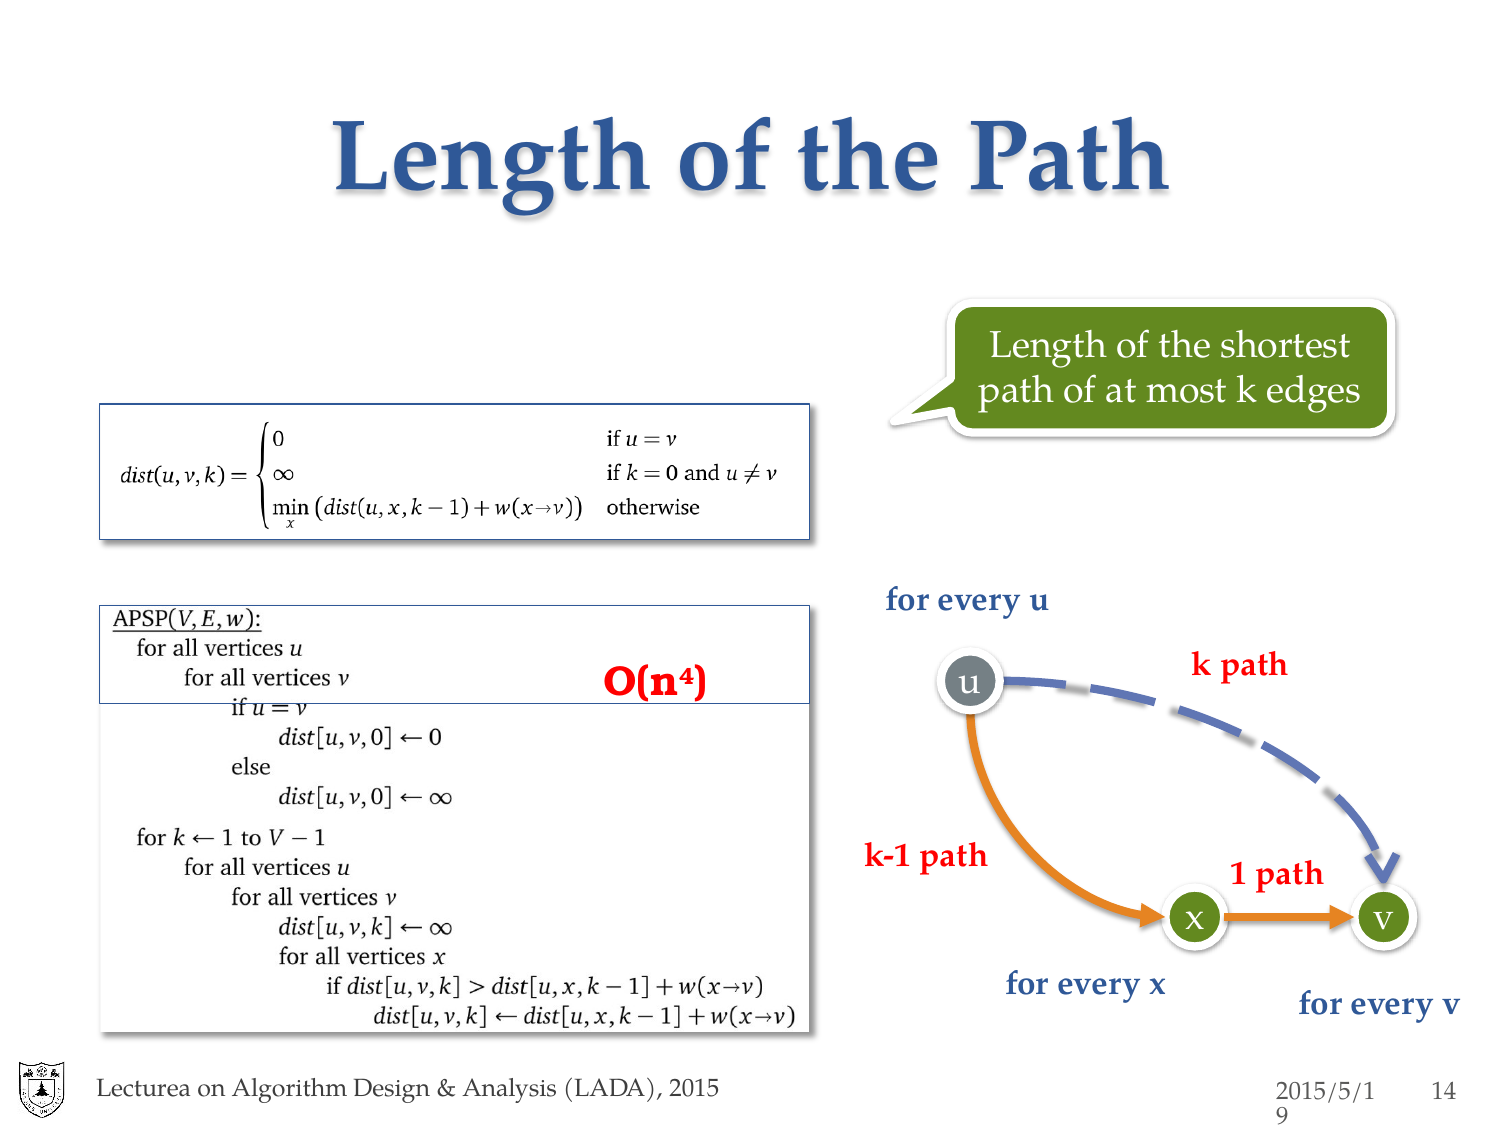

# Length of the Path

Length of the shortest  path of at most k edges

for every u

O(n4)

k path

u

k-1 path
1 path

x
v

for every x
for every v
Lecturea on Algorithm Design & Analysis (LADA), 2015
2015/5/19
14